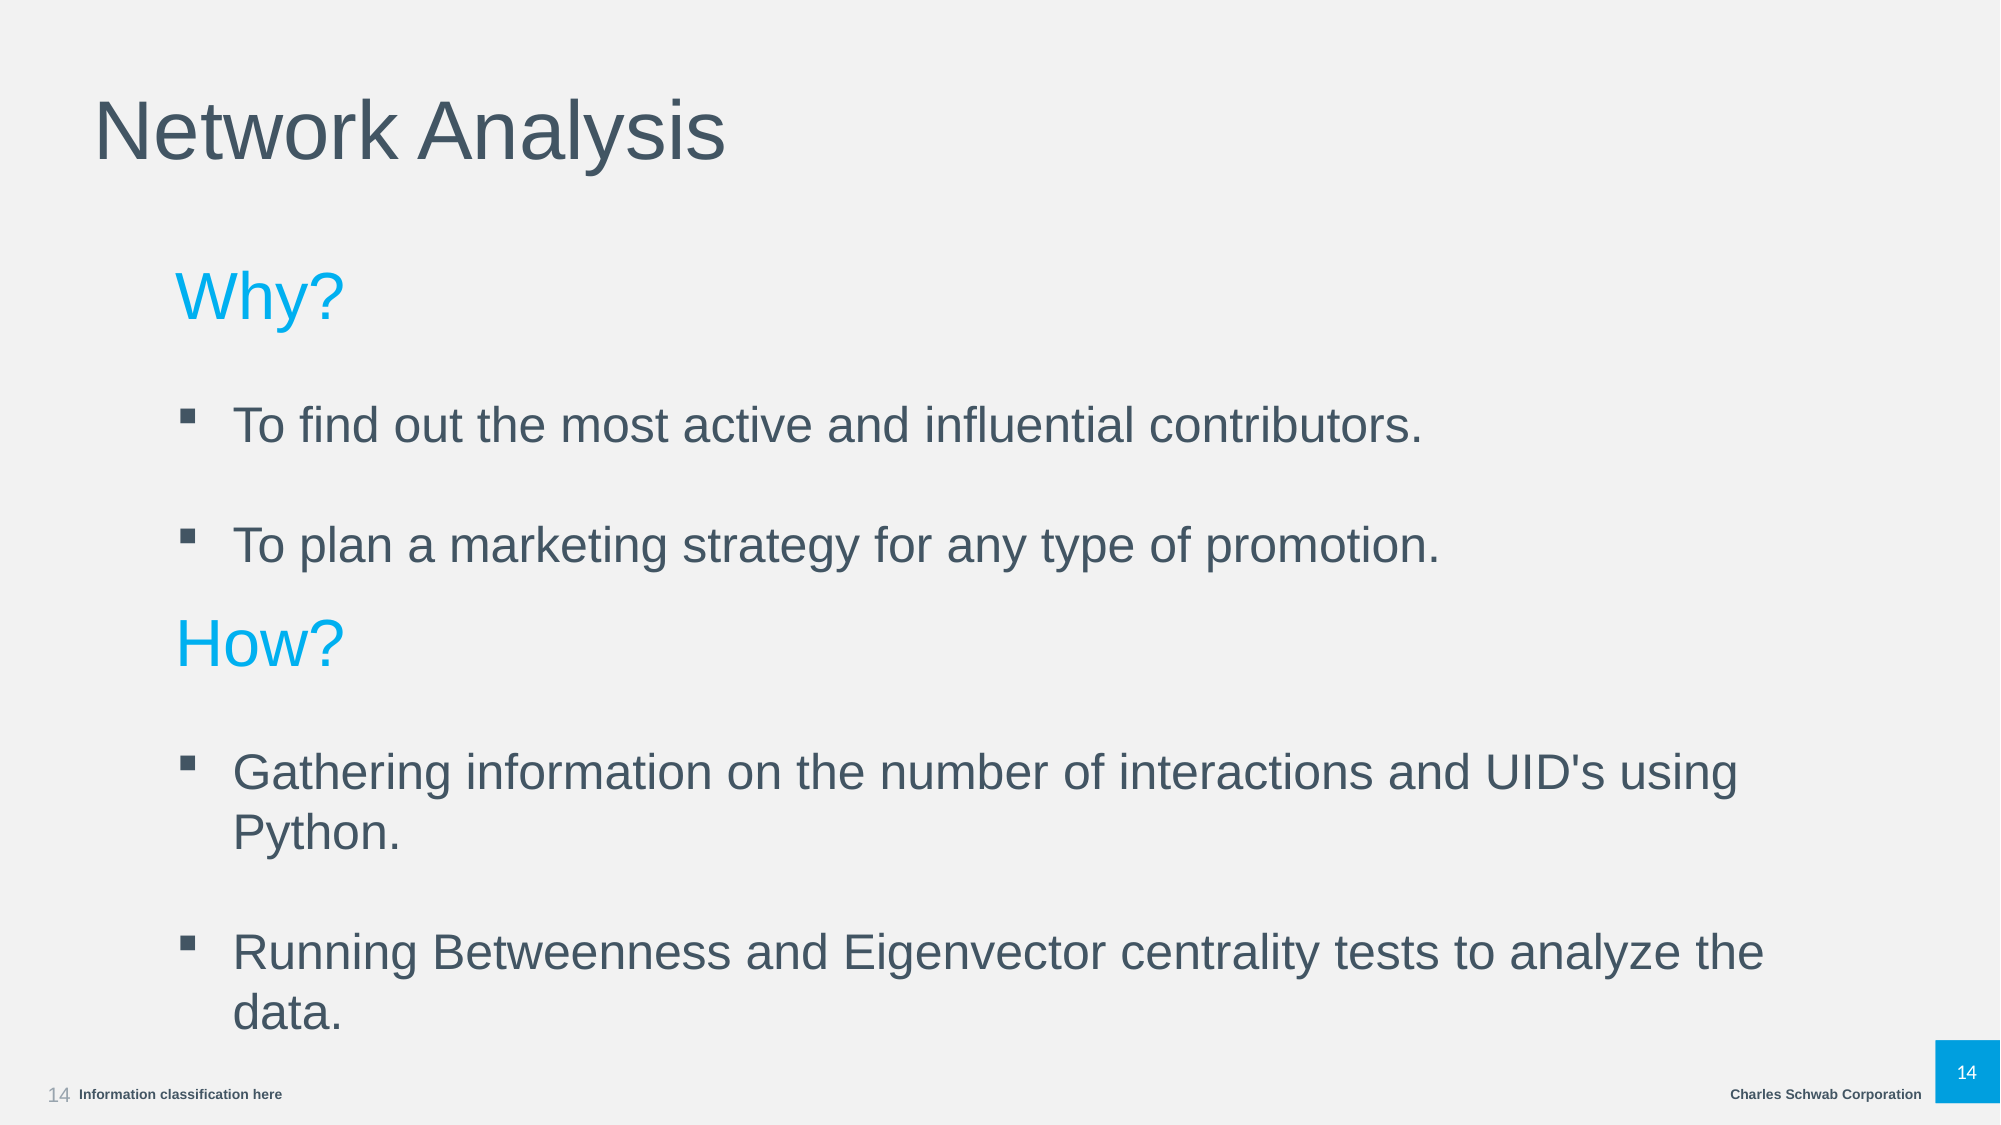

Network Analysis
    Why?

To find out the most active and influential contributors.

To plan a marketing strategy for any type of promotion.
    How?

Gathering information on the number of interactions and UID's using Python.

Running Betweenness and Eigenvector centrality tests to analyze the data.

14
Information classification here
14